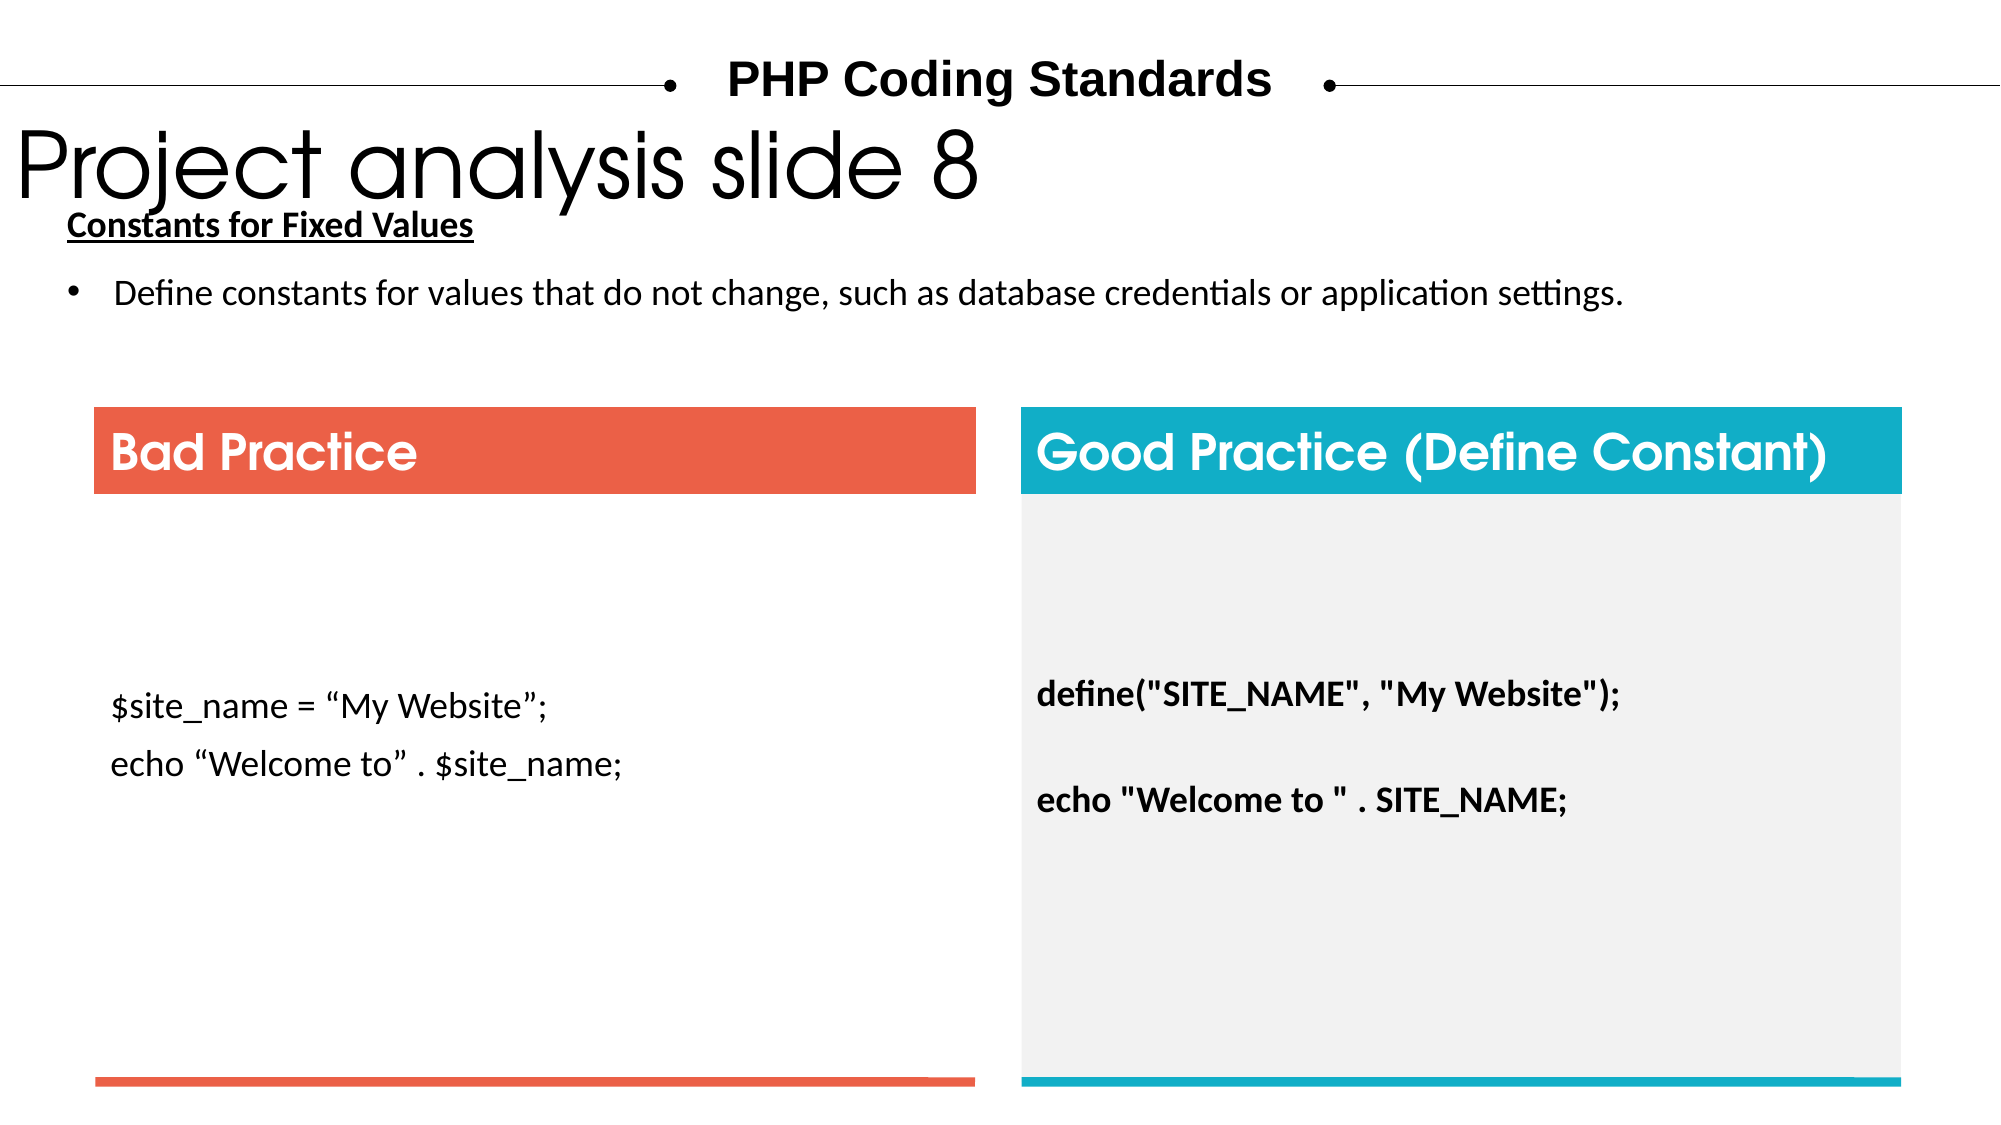

PHP Coding Standards
Project analysis slide 8

Constants for Fixed Values
Define constants for values that do not change, such as database credentials or application settings.

Bad Practice

$site_name = “My Website”;
echo “Welcome to” . $site_name;

Good Practice (Define Constant)

define("SITE_NAME", "My Website");

echo "Welcome to " . SITE_NAME;

12/12/2024
26